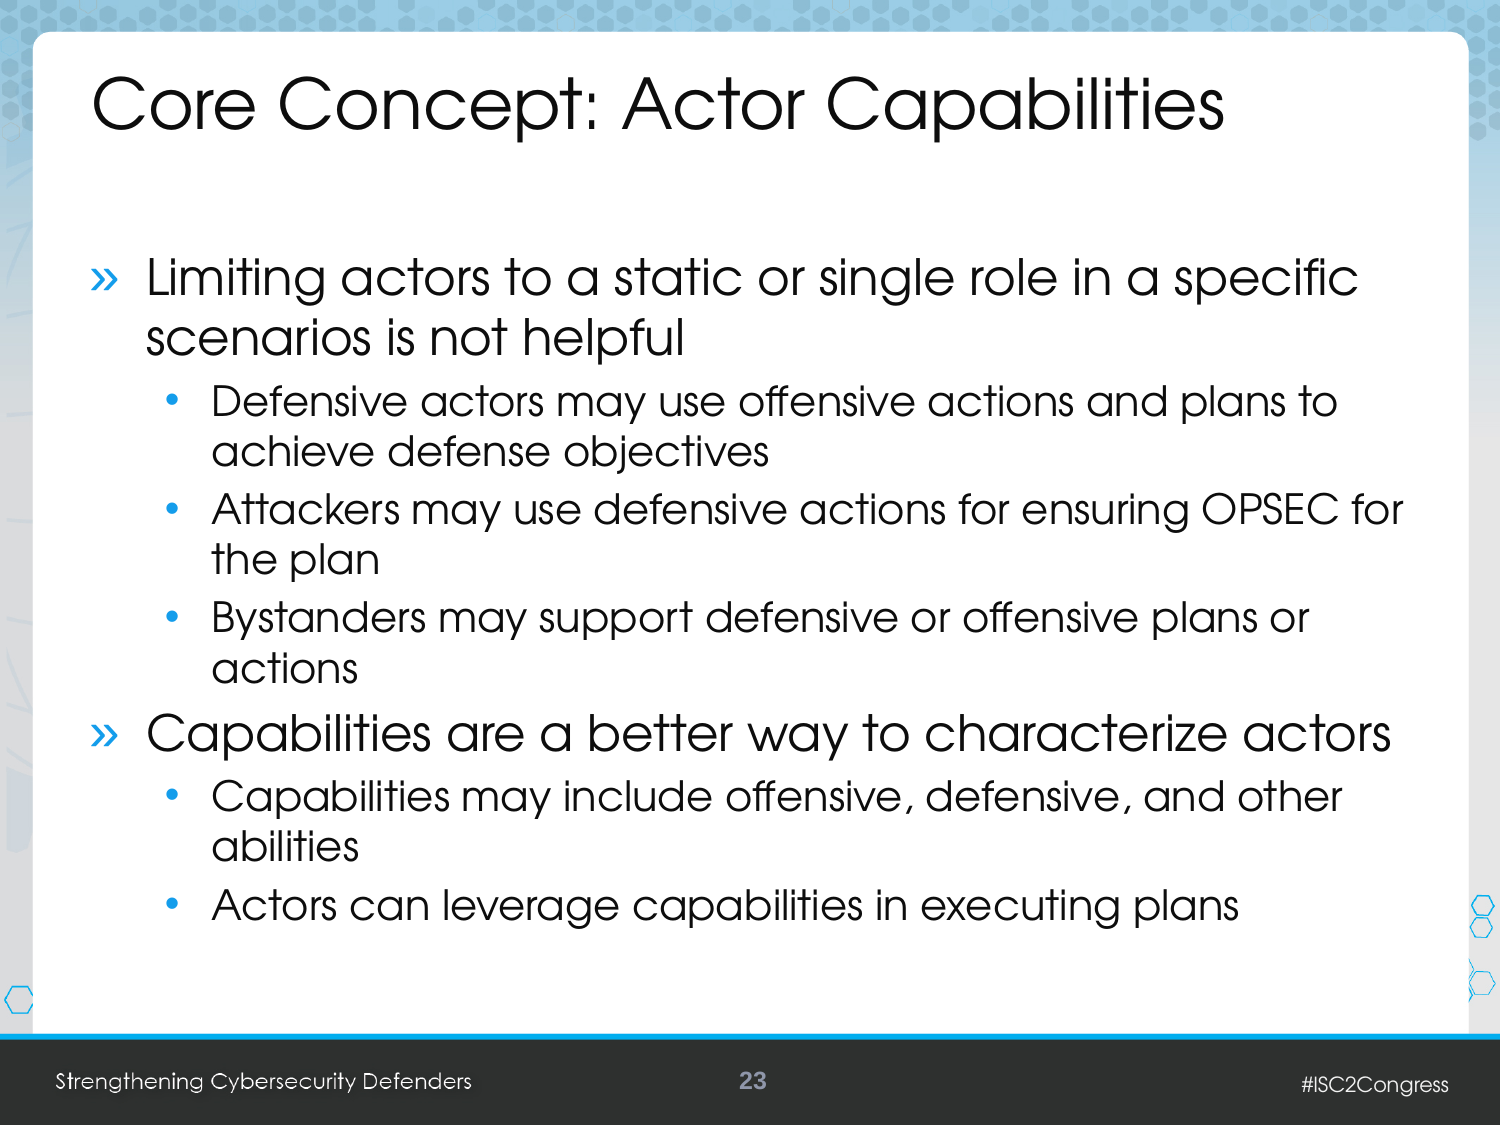

# Core Concept: Actor Capabilities
Limiting actors to a static or single role in a specific scenarios is not helpful
Defensive actors may use offensive actions and plans to achieve defense objectives
Attackers may use defensive actions for ensuring OPSEC for the plan
Bystanders may support defensive or offensive plans or actions
Capabilities are a better way to characterize actors
Capabilities may include offensive, defensive, and other abilities
Actors can leverage capabilities in executing plans